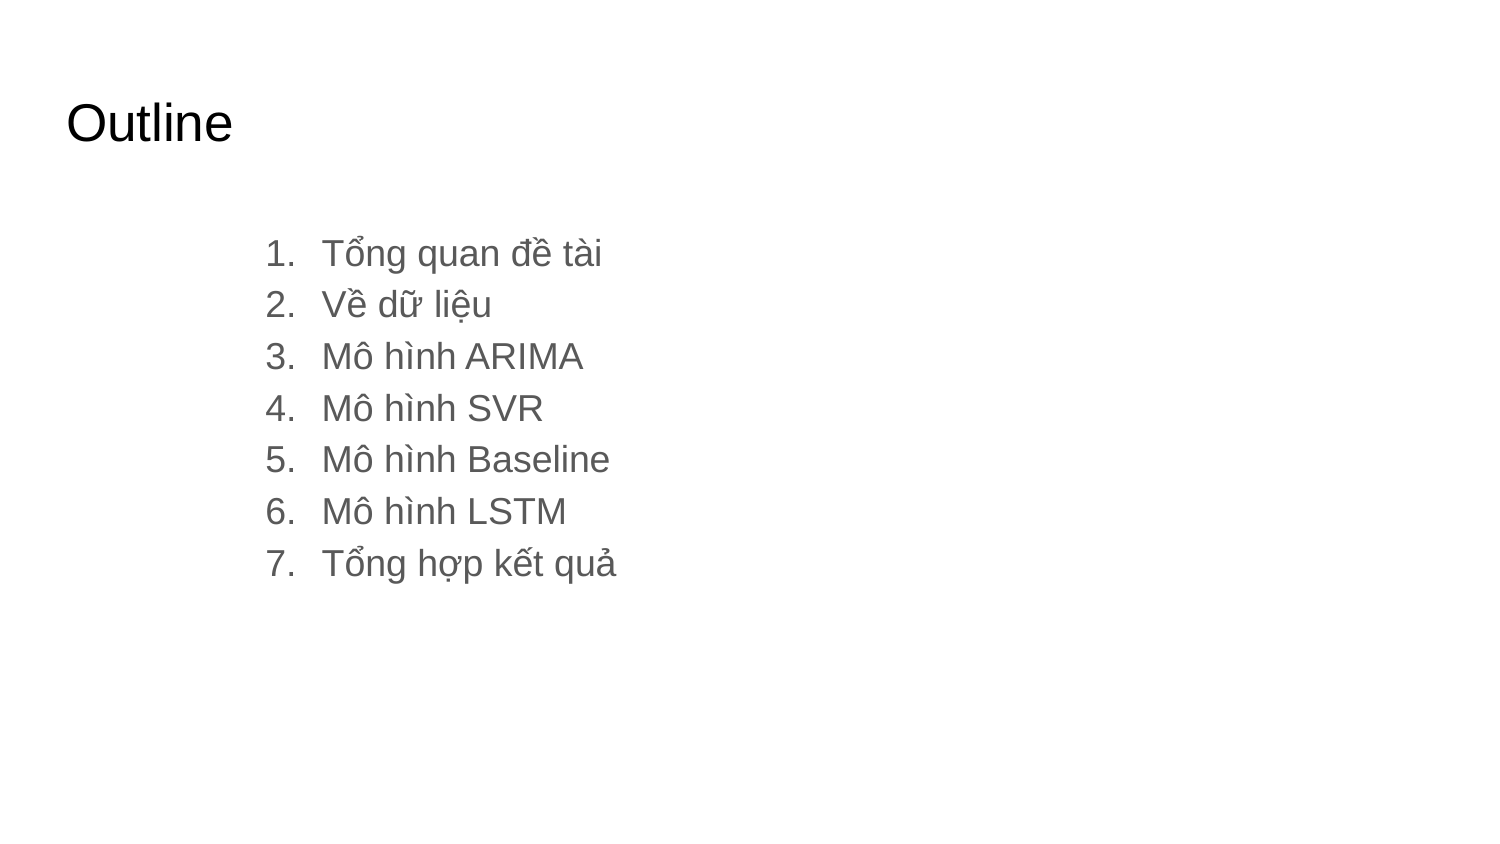

# Outline
Tổng quan đề tài
Về dữ liệu
Mô hình ARIMA
Mô hình SVR
Mô hình Baseline
Mô hình LSTM
Tổng hợp kết quả